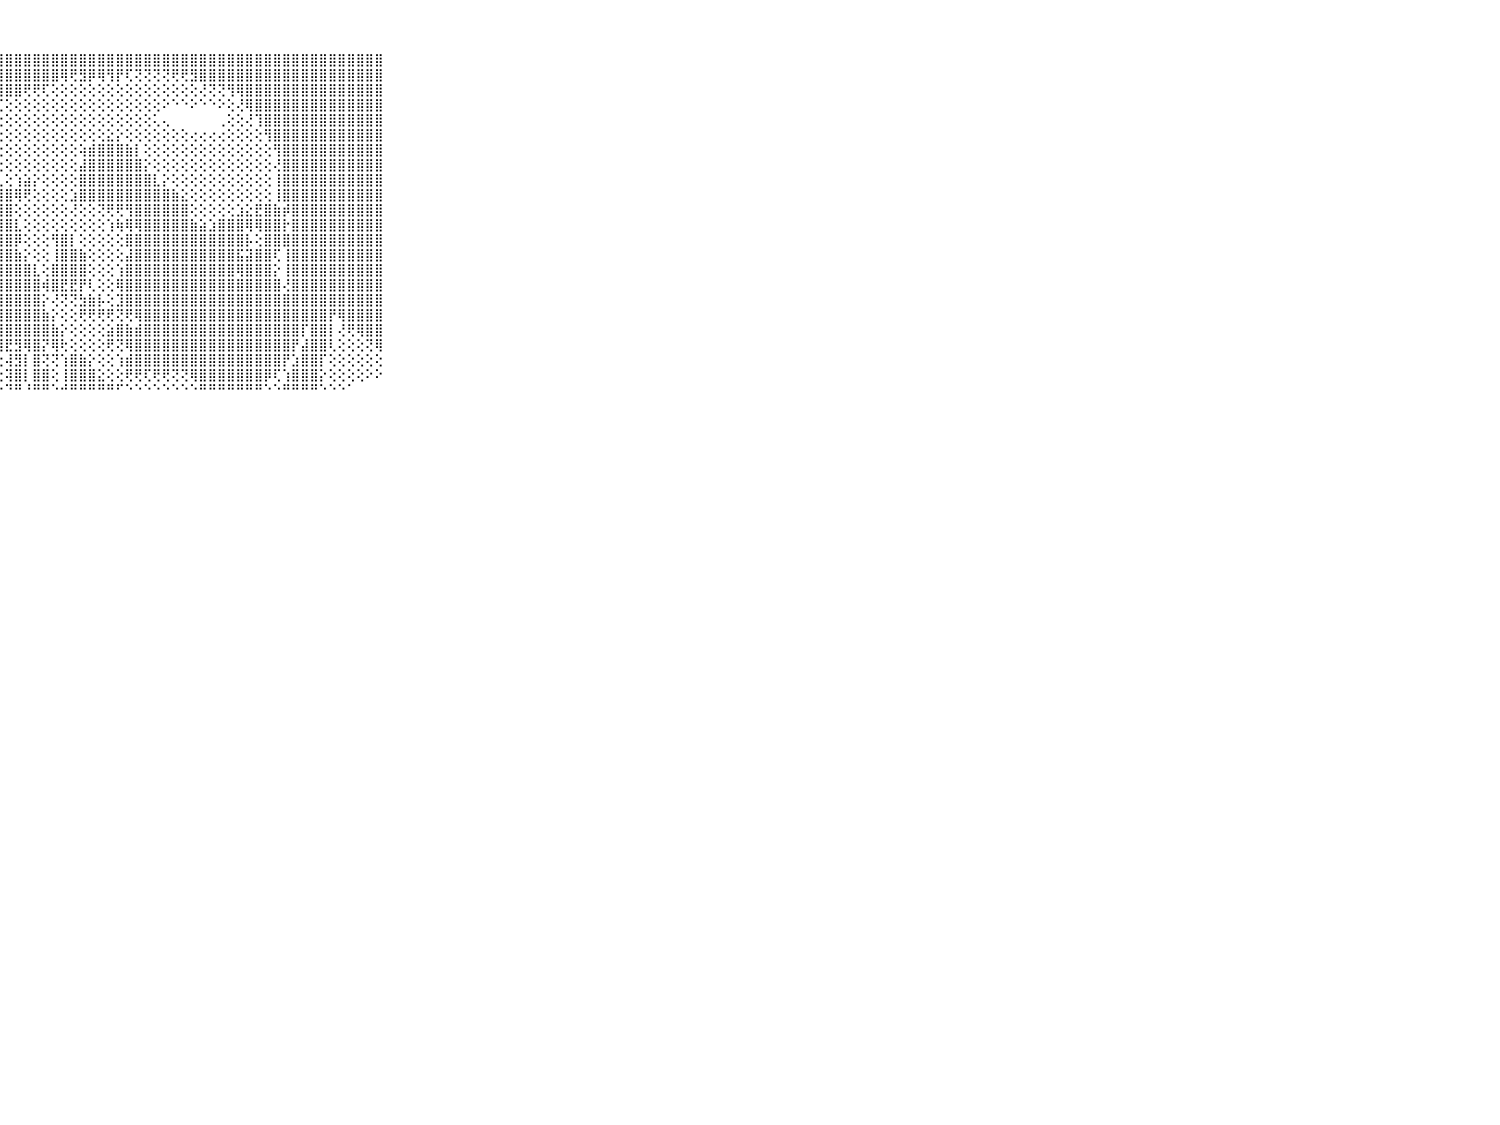

⠀⠀⠀⠀⠀⠀⠀⠀⠀⠀⠀⣿⣿⣿⣿⣿⣿⣿⣿⣿⣿⣿⣿⣿⣿⣿⣿⣿⣿⣿⣿⣿⣿⣿⣿⣿⣿⣿⣿⣿⣿⣿⣿⣿⣿⣿⣿⣿⣿⣿⣿⣿⣿⣿⣿⣿⣿⣿⣿⣿⣿⣿⣿⣿⣿⣿⣿⣿⣿⠀⠀⠀⠀⠀⠀⠀⠀⠀⠀⠀⠀
⠀⠀⠀⠀⠀⠀⠀⠀⠀⠀⠀⣿⣿⣿⣿⣿⣿⣿⣿⣿⣿⣿⣿⣿⣿⣿⣿⣿⣿⣿⣿⣿⣿⣿⢿⢟⣻⡿⢿⢻⡟⢏⢝⢝⢝⢝⢟⢟⣻⣿⣿⣿⣿⣿⣿⣿⣿⣿⣿⣿⣿⣿⣿⣿⣿⣿⣿⣿⣿⠀⠀⠀⠀⠀⠀⠀⠀⠀⠀⠀⠀
⠀⠀⠀⠀⠀⠀⠀⠀⠀⠀⠀⣿⣿⣿⣿⣿⣿⣿⣿⣿⣿⣿⣿⣿⣿⣿⣿⣿⣿⣿⢟⢟⢏⢕⢕⢕⢕⢕⢕⢕⢕⢕⢕⢕⢕⢕⢕⢕⢕⢜⢝⢝⢻⢿⣿⣿⣿⣿⣿⣿⣿⣿⣿⣿⣿⣿⣿⣿⣿⠀⠀⠀⠀⠀⠀⠀⠀⠀⠀⠀⠀
⠀⠀⠀⠀⠀⠀⠀⠀⠀⠀⠀⣿⣿⣿⣿⣿⣿⣿⣿⣿⣿⣿⣿⣿⣿⣿⣿⢏⢕⢕⢕⢕⢕⢕⢕⢕⢕⢕⢕⢕⢕⢕⢕⢕⢕⠕⠑⠑⠕⠑⠑⠕⢕⢜⢿⣿⣿⣿⣿⣿⣿⣿⣿⣿⣿⣿⣿⣿⣿⠀⠀⠀⠀⠀⠀⠀⠀⠀⠀⠀⠀
⠀⠀⠀⠀⠀⠀⠀⠀⠀⠀⠀⣿⣿⣿⣿⣿⣿⣿⣿⣿⣿⣿⣿⣿⣿⣿⡯⢕⢕⢕⢕⢕⢕⢕⢕⢕⢕⢕⢕⢕⢕⢕⢕⢕⢅⢄⠀⠀⠀⠀⠀⢀⢕⢕⢜⢹⣿⣿⣿⣿⣿⣿⣿⣿⣿⣿⣿⣿⣿⠀⠀⠀⠀⠀⠀⠀⠀⠀⠀⠀⠀
⠀⠀⠀⠀⠀⠀⠀⠀⠀⠀⠀⣿⣿⣿⣿⣿⣿⣿⣿⣿⣿⣿⣿⣿⣿⡯⢕⢕⢕⢕⢕⢕⢕⢕⢕⢕⢕⢕⢕⣕⡕⢕⢕⢕⢕⢕⢕⢕⢔⢔⢔⢔⢕⢕⢕⢕⢻⣿⣿⣿⣿⣿⣿⣿⣿⣿⣿⣿⣿⠀⠀⠀⠀⠀⠀⠀⠀⠀⠀⠀⠀
⠀⠀⠀⠀⠀⠀⠀⠀⠀⠀⠀⣿⣿⣿⣿⣿⣿⣿⣿⣿⣿⣿⣿⣿⣇⡕⢕⢕⢕⢕⢕⢕⢕⢕⢕⢕⢵⣾⣿⣿⣿⣷⡇⢕⢕⢕⢕⢕⢕⢕⢕⢕⢕⢕⢕⢕⢕⢻⣿⣿⣿⣿⣿⣿⣿⣿⣿⣿⣿⠀⠀⠀⠀⠀⠀⠀⠀⠀⠀⠀⠀
⠀⠀⠀⠀⠀⠀⠀⠀⠀⠀⠀⣿⣿⣿⣿⣿⣿⣿⣿⣿⣿⣿⣿⣿⣿⣷⡕⢕⢕⢕⢕⢕⢕⢕⢕⢕⣼⣿⣿⣿⣿⣿⣿⡕⢕⢕⢕⢕⢕⢕⢕⢕⢕⢕⢕⢕⢕⢜⣿⣿⣿⣿⣿⣿⣿⣿⣿⣿⣿⠀⠀⠀⠀⠀⠀⠀⠀⠀⠀⠀⠀
⠀⠀⠀⠀⠀⠀⠀⠀⠀⠀⠀⣿⣿⣿⣿⣿⣿⣿⣿⣿⣿⣿⣿⣿⣿⣿⣿⣇⢕⢱⣵⡕⢕⢕⢕⢕⣿⣿⣿⣿⣿⣿⣿⣿⣇⡕⢕⢕⢕⢕⢕⢕⢕⢕⢕⢕⢕⢸⣿⣿⣿⣿⣿⣿⣿⣿⣿⣿⣿⠀⠀⠀⠀⠀⠀⠀⠀⠀⠀⠀⠀
⠀⠀⠀⠀⠀⠀⠀⠀⠀⠀⠀⣿⣿⣿⣿⣿⣿⣿⣿⣿⣿⣿⣿⣿⣿⣿⣿⣿⣿⢿⢟⢕⢕⢕⢕⣱⣿⣿⣿⣿⣿⣿⣿⣿⣿⣿⣷⣕⢕⢕⢕⢕⢕⢕⢕⢕⢕⢸⣿⣿⣿⣿⣿⣿⣿⣿⣿⣿⣿⠀⠀⠀⠀⠀⠀⠀⠀⠀⠀⠀⠀
⠀⠀⠀⠀⠀⠀⠀⠀⠀⠀⠀⣿⣿⣿⣿⣿⣿⣿⣿⣿⣿⣿⣿⣿⣿⣿⣿⣿⣿⢕⢕⢕⢕⢕⢕⢜⢕⢕⢝⢟⢟⢻⣿⣿⣿⣿⣿⣿⢕⢕⢕⢕⢕⣱⣕⣟⣿⣷⡾⣿⣿⣿⣿⣿⣿⣿⣿⣿⣿⠀⠀⠀⠀⠀⠀⠀⠀⠀⠀⠀⠀
⠀⠀⠀⠀⠀⠀⠀⠀⠀⠀⠀⣿⣿⣿⣿⣿⣿⣿⣿⣿⣿⣿⣿⣿⣿⣿⣿⣿⣿⣇⢕⢕⢕⢕⢕⢕⢕⢕⢕⢱⢷⢿⢿⣿⣿⣿⣿⣿⣷⣵⣱⣿⣿⣿⢿⢿⣿⣿⡗⣿⣿⣿⣿⣿⣿⣿⣿⣿⣿⠀⠀⠀⠀⠀⠀⠀⠀⠀⠀⠀⠀
⠀⠀⠀⠀⠀⠀⠀⠀⠀⠀⠀⣿⣿⣿⣿⣿⣿⣿⣿⣿⣿⣿⣿⣿⣿⣿⣿⣿⣿⡿⢕⢕⢕⢻⣿⡇⢕⢕⢕⢕⢕⣿⣿⣿⣿⣿⣿⣿⣿⣿⣿⣿⣿⣿⡧⢕⣿⣿⣿⣿⣿⣿⣿⣿⣿⣿⣿⣿⣿⠀⠀⠀⠀⠀⠀⠀⠀⠀⠀⠀⠀
⠀⠀⠀⠀⠀⠀⠀⠀⠀⠀⠀⣿⣿⣿⣿⣿⣿⣿⣿⣿⣿⣿⣿⣿⣿⣿⣿⣿⣿⣷⡕⢕⢕⢸⣿⣿⣷⢕⢕⢕⢕⣼⣿⣿⣿⣿⣿⣿⣿⣿⣿⣿⣿⣯⣽⣿⣿⢏⢸⣿⣿⣿⣿⣿⣿⣿⣿⣿⣿⠀⠀⠀⠀⠀⠀⠀⠀⠀⠀⠀⠀
⠀⠀⠀⠀⠀⠀⠀⠀⠀⠀⠀⣿⣿⣿⣿⣿⣿⣿⣿⣿⣿⣿⣿⣿⣿⣿⣿⣿⣿⣿⣿⣇⢕⣿⣿⣿⣿⢕⢕⢕⢱⣿⣿⣿⣿⣿⣿⣿⣿⣿⣿⣿⣿⢿⣿⣿⣿⡕⢸⣿⣿⣿⣿⣿⣿⣿⣿⣿⣿⠀⠀⠀⠀⠀⠀⠀⠀⠀⠀⠀⠀
⠀⠀⠀⠀⠀⠀⠀⠀⠀⠀⠀⣿⣿⣿⣿⣿⣿⣿⣿⣿⣿⣿⣿⣿⣿⣿⣿⣿⣿⣿⣿⣿⢾⣿⣟⣟⡟⢇⢕⢕⢿⣿⣿⣿⣿⣿⣿⣿⣿⣿⣿⣿⣿⣿⣿⣿⣿⣿⢜⣿⣿⣿⣿⣿⣿⣿⣿⣿⣿⠀⠀⠀⠀⠀⠀⠀⠀⠀⠀⠀⠀
⠀⠀⠀⠀⠀⠀⠀⠀⠀⠀⠀⣿⣿⣿⣿⣿⣿⣿⣿⣿⣿⣿⣿⣿⣿⣿⣿⣿⣿⣿⣿⣿⡕⢜⢝⢝⣳⣷⡧⢕⣹⣿⣿⣿⣿⣿⣿⣿⣿⣿⣿⣿⣿⣿⣿⣿⣿⣿⣿⣿⣿⣿⣿⣿⣿⣿⣿⣿⣿⠀⠀⠀⠀⠀⠀⠀⠀⠀⠀⠀⠀
⠀⠀⠀⠀⠀⠀⠀⠀⠀⠀⠀⣿⣿⣿⣿⣿⣿⣿⣿⣿⣿⣿⣿⣿⣿⣿⣿⣿⣿⣿⣿⣿⣷⡕⢕⢕⢟⢟⢟⢟⢝⢟⢿⣿⣿⣿⣿⣿⣿⣿⣿⣿⣿⣿⣿⣿⣿⣿⣿⣿⣿⣿⣿⡟⢿⣿⣿⣿⣿⠀⠀⠀⠀⠀⠀⠀⠀⠀⠀⠀⠀
⠀⠀⠀⠀⠀⠀⠀⠀⠀⠀⠀⣿⣿⣿⣿⣿⣿⣿⣿⣿⣿⣿⣿⣿⣿⣿⣿⣿⣿⣿⣿⣿⣿⣷⡕⢕⢕⢕⢕⣵⣿⣷⣾⣿⣿⣿⣿⣿⣿⣿⣿⣿⣿⣿⣿⣿⣿⣿⣿⣿⡏⣿⣿⡇⢜⢟⢿⣿⣿⠀⠀⠀⠀⠀⠀⠀⠀⠀⠀⠀⠀
⠀⠀⠀⠀⠀⠀⠀⠀⠀⠀⠀⣿⣿⣿⣿⣿⣿⣿⣿⣿⣿⣿⣿⣿⣿⣿⢿⢿⣟⣻⢿⣿⡝⢿⢗⢕⢕⢕⢕⢟⢝⢿⣿⣿⣿⣿⣿⣿⣿⣿⣿⣿⣿⣿⣿⣿⣿⣿⣿⡟⣼⣿⣿⢇⢕⢕⢕⢝⢿⠀⠀⠀⠀⠀⠀⠀⠀⠀⠀⠀⠀
⠀⠀⠀⠀⠀⠀⠀⠀⠀⠀⠀⣿⣿⣿⣿⣿⣿⣿⣿⣿⣿⣿⣿⣿⣿⣟⢇⢕⢼⣻⡇⣿⢝⢝⢱⣿⣷⡕⢕⢕⢱⣾⣿⣿⣿⣿⣿⣿⣿⣿⣿⣿⣿⣿⣿⣿⣿⣿⡟⣱⣿⣿⡏⢕⢕⢕⢕⢕⢕⠀⠀⠀⠀⠀⠀⠀⠀⠀⠀⠀⠀
⠀⠀⠀⠀⠀⠀⠀⠀⠀⠀⠀⣿⣿⣿⣿⣿⣿⣿⣿⣿⣿⣿⣿⣿⣿⣗⢕⢕⢽⣿⡇⣿⣿⢕⢸⣿⣿⣿⣕⢕⢕⢟⢟⢏⢟⢟⢝⢝⢿⣿⣿⣿⣿⣿⣿⣿⡿⢏⢱⣿⣿⣿⡕⢕⢕⢕⢕⠕⠕⠀⠀⠀⠀⠀⠀⠀⠀⠀⠀⠀⠀
⠀⠀⠀⠀⠀⠀⠀⠀⠀⠀⠀⠛⠛⠛⠛⠛⠛⠛⠛⠛⠛⠛⠛⠛⠛⠓⠑⠑⠙⠛⠘⠛⠛⠑⠚⠛⠛⠛⠛⠛⠋⠑⠑⠑⠑⠑⠑⠑⠑⠛⠛⠛⠛⠛⠛⠛⠑⠑⠛⠛⠛⠛⠑⠑⠑⠁⠀⠀⠀⠀⠀⠀⠀⠀⠀⠀⠀⠀⠀⠀⠀